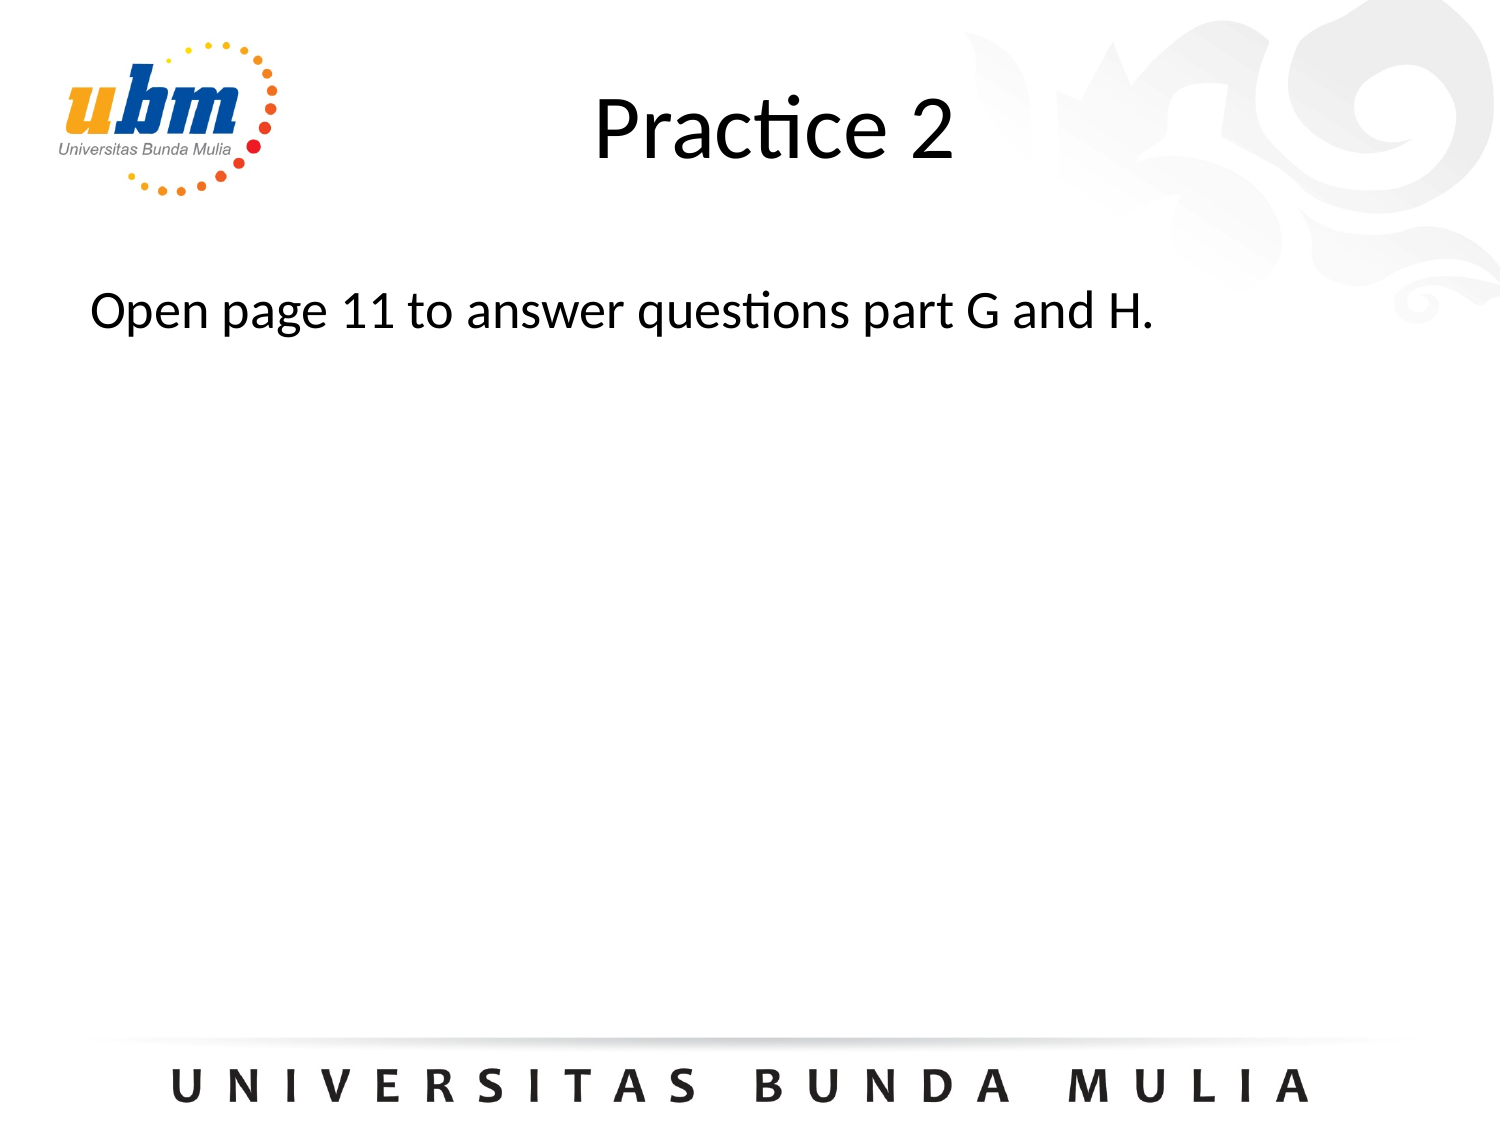

# Practice 2
Open page 11 to answer questions part G and H.